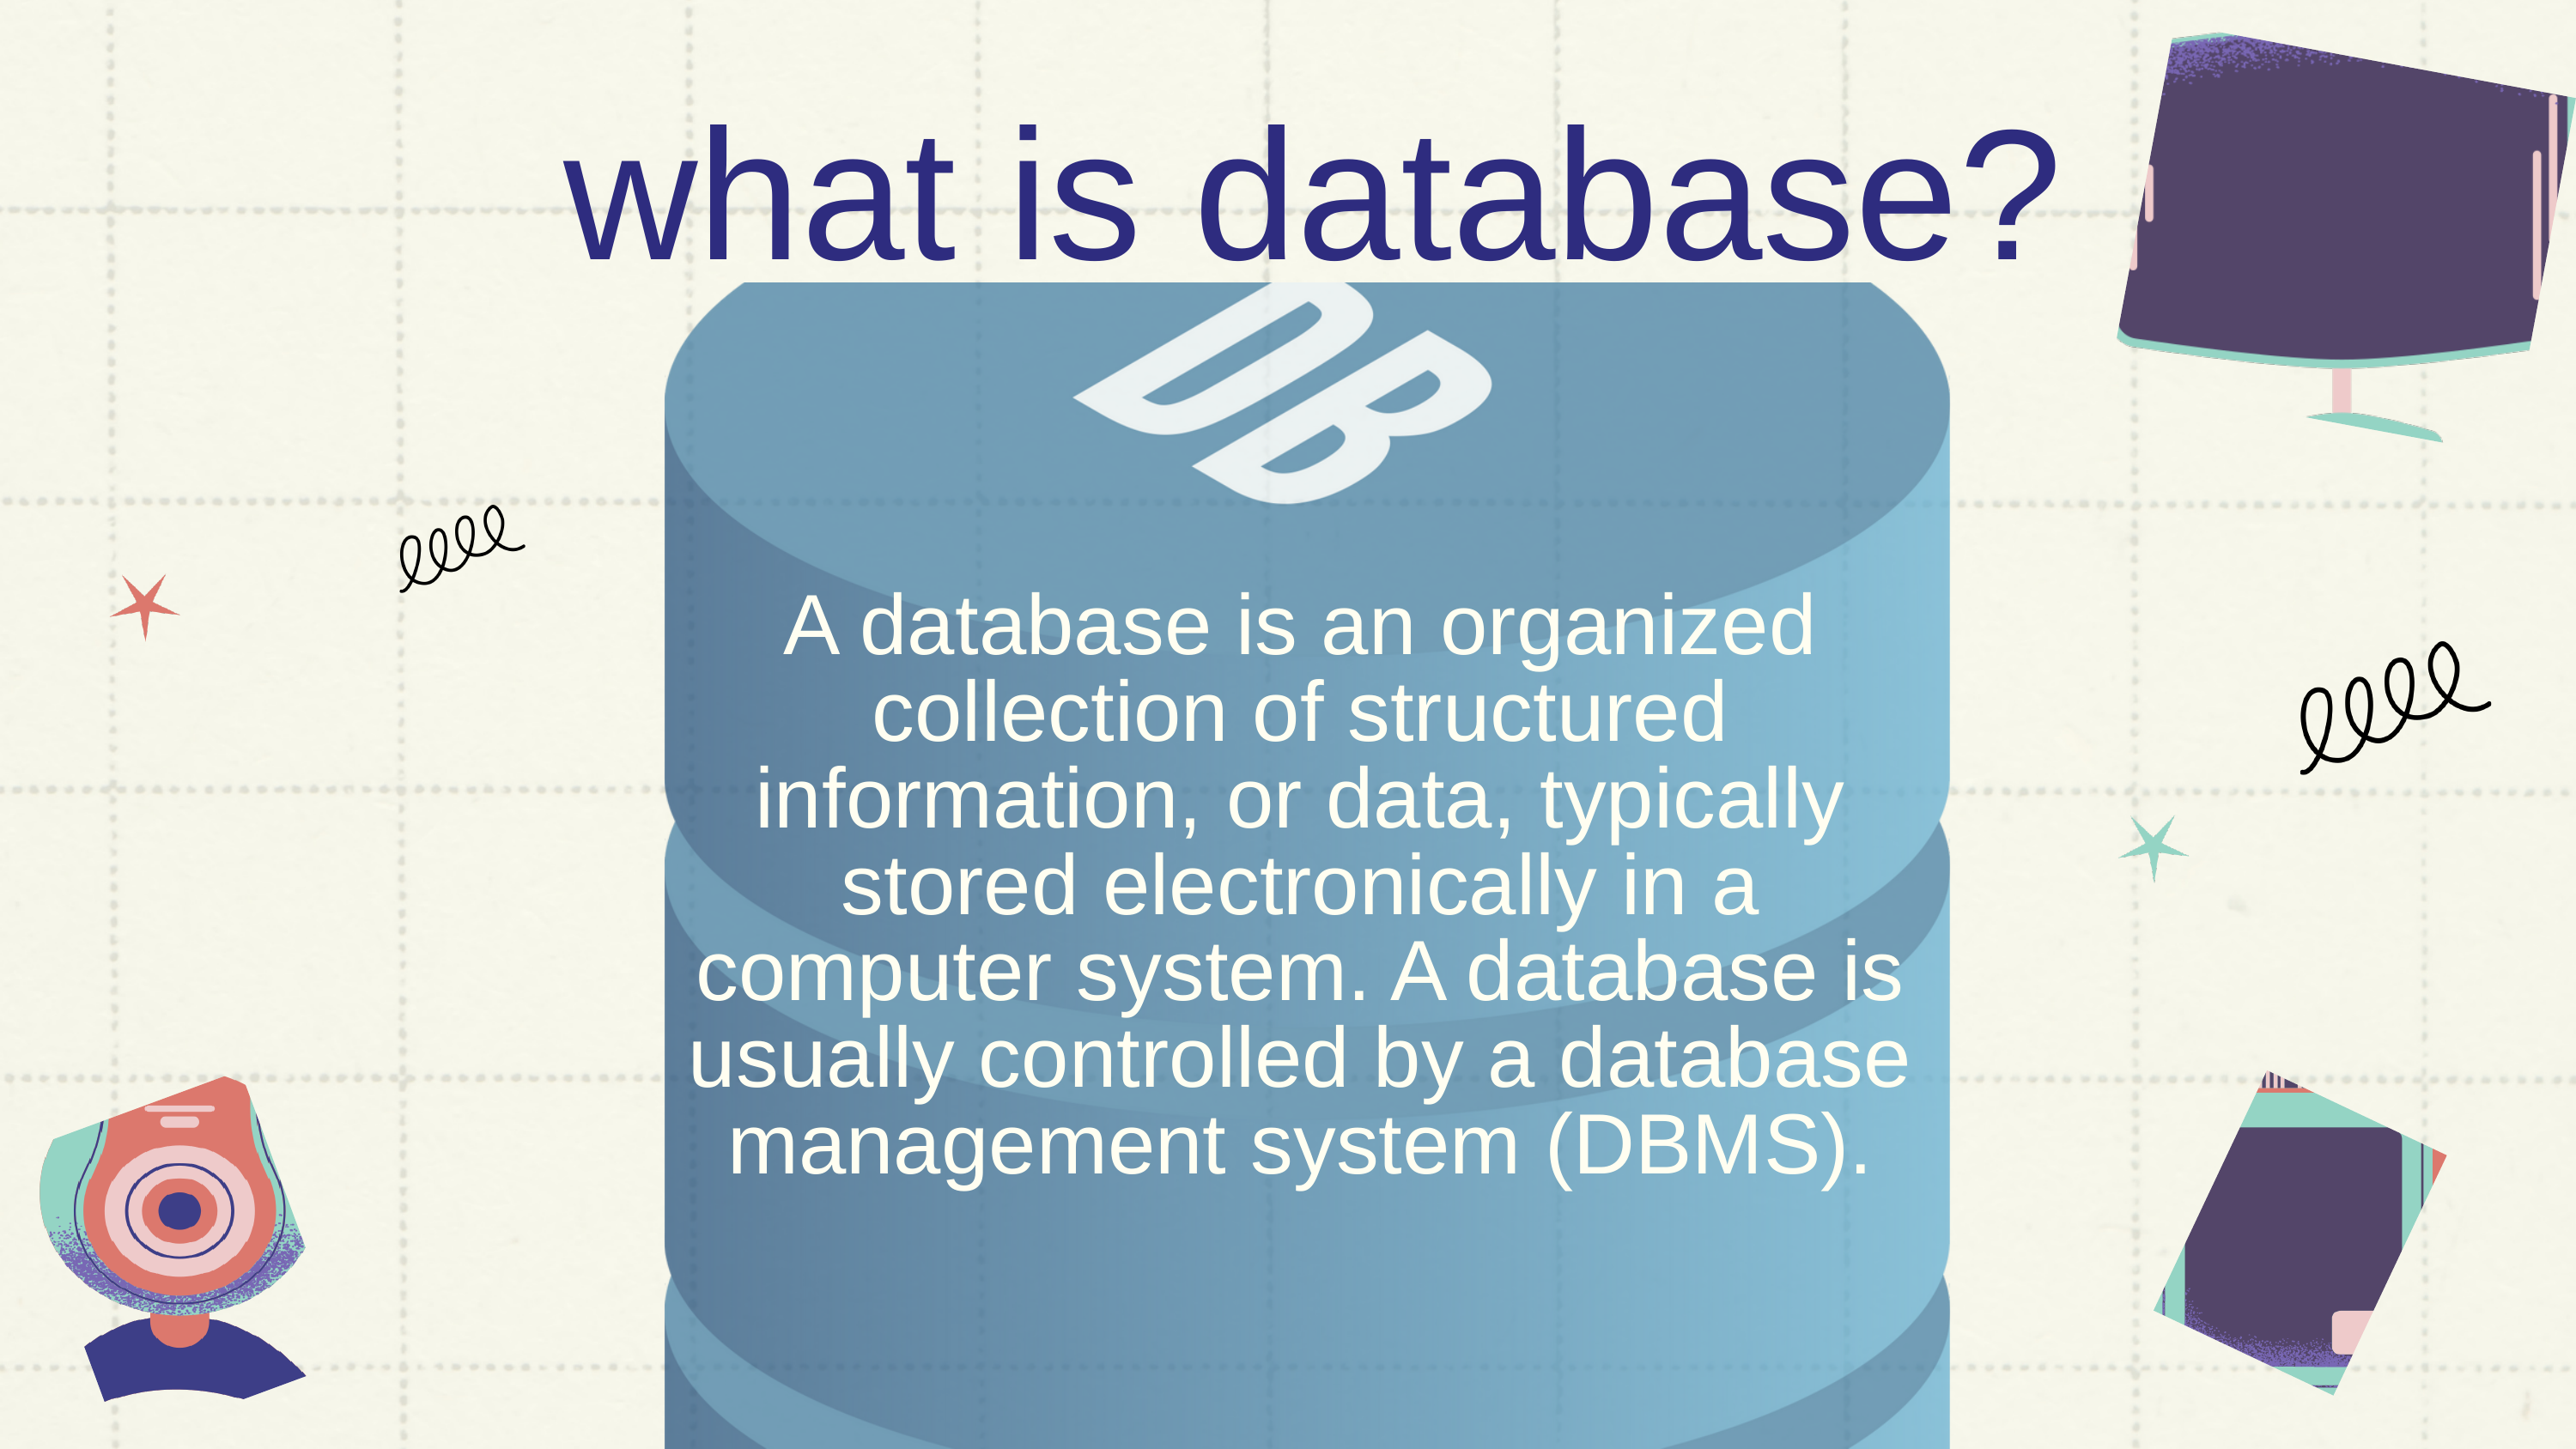

what is database?

A database is an organized collection of structured information, or data, typically stored electronically in a computer system. A database is usually controlled by a database management system (DBMS).